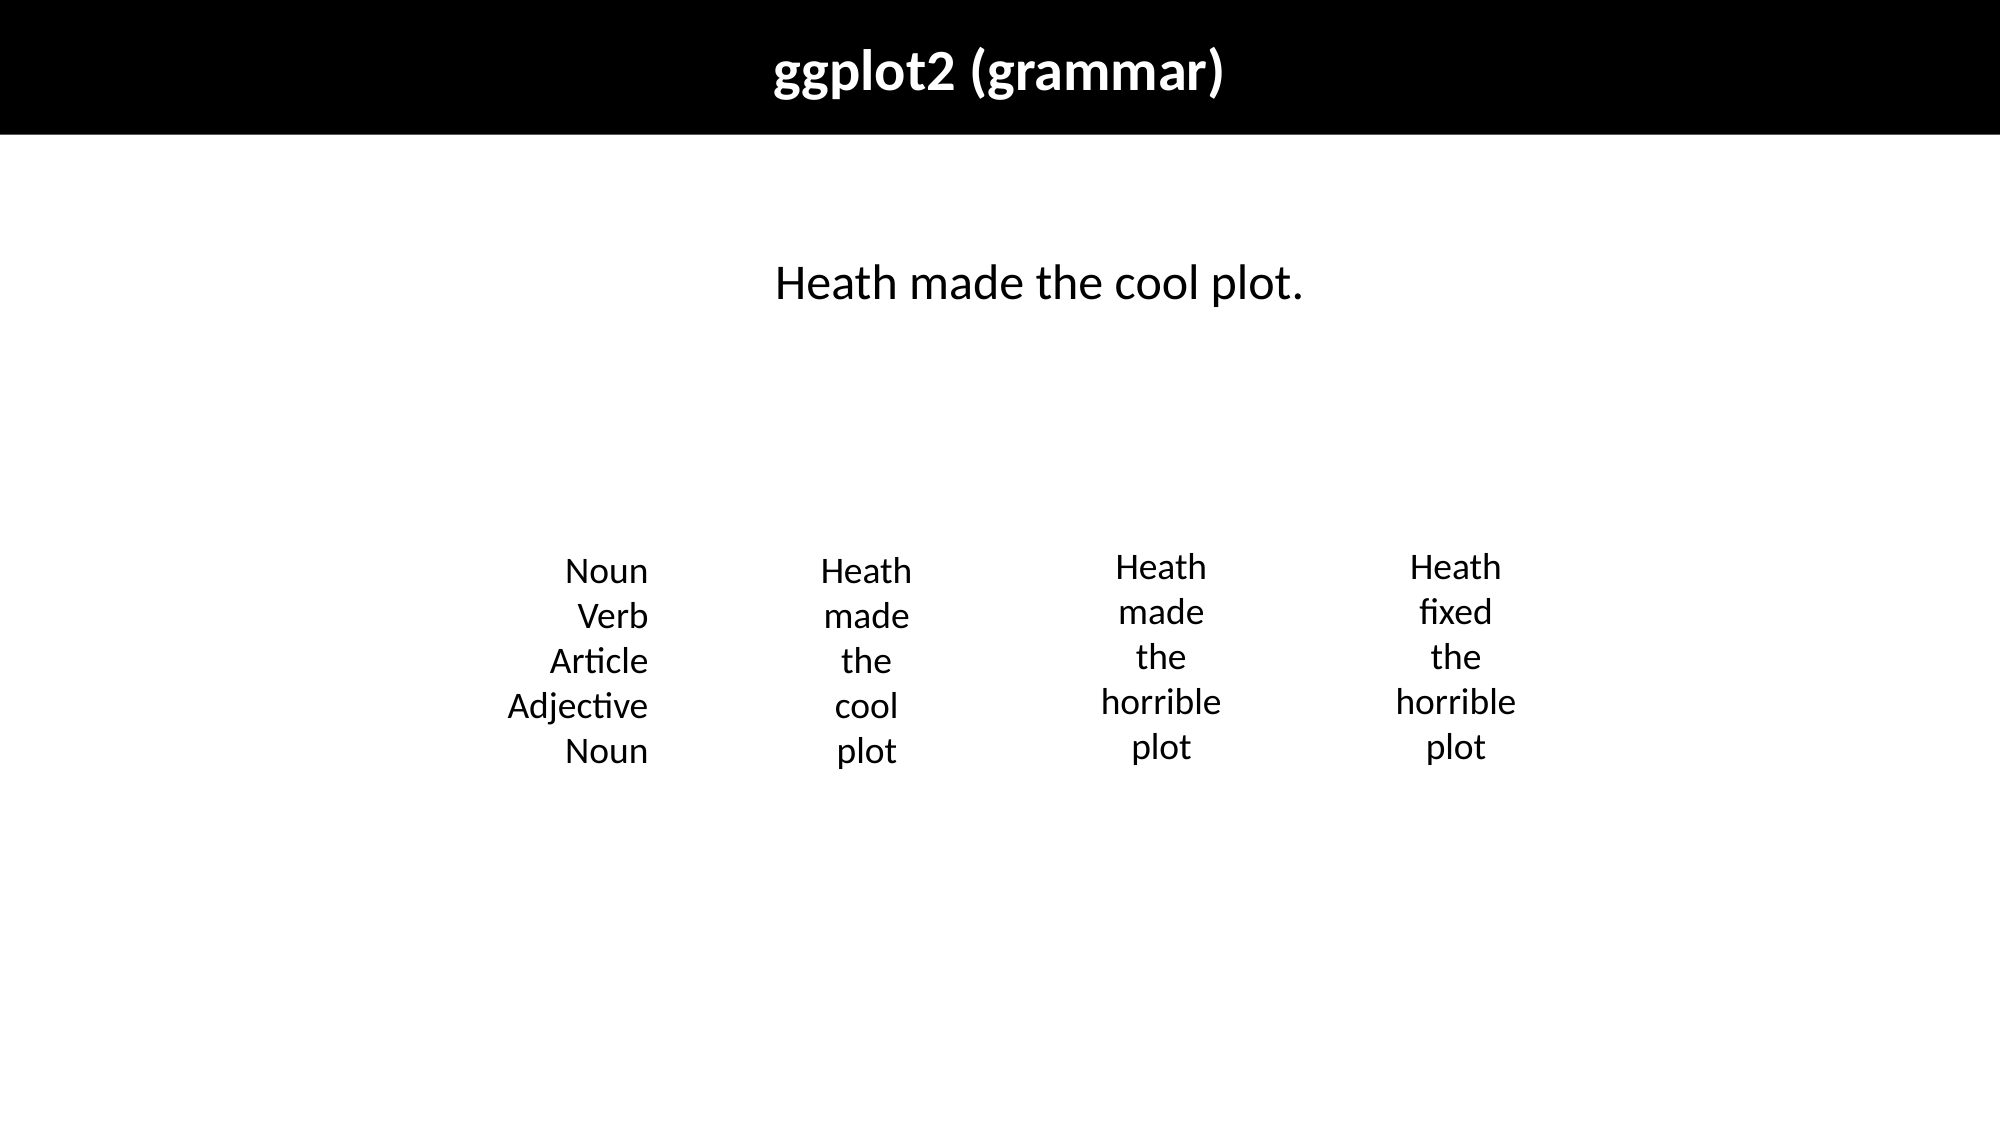

ggplot2 (grammar)

Heath made the cool plot.
Heath
made
the
horrible
plot
Heath
fixed
the
horrible
plot
Noun
Verb
Article
Adjective
Noun
Heath
made
the
cool
plot